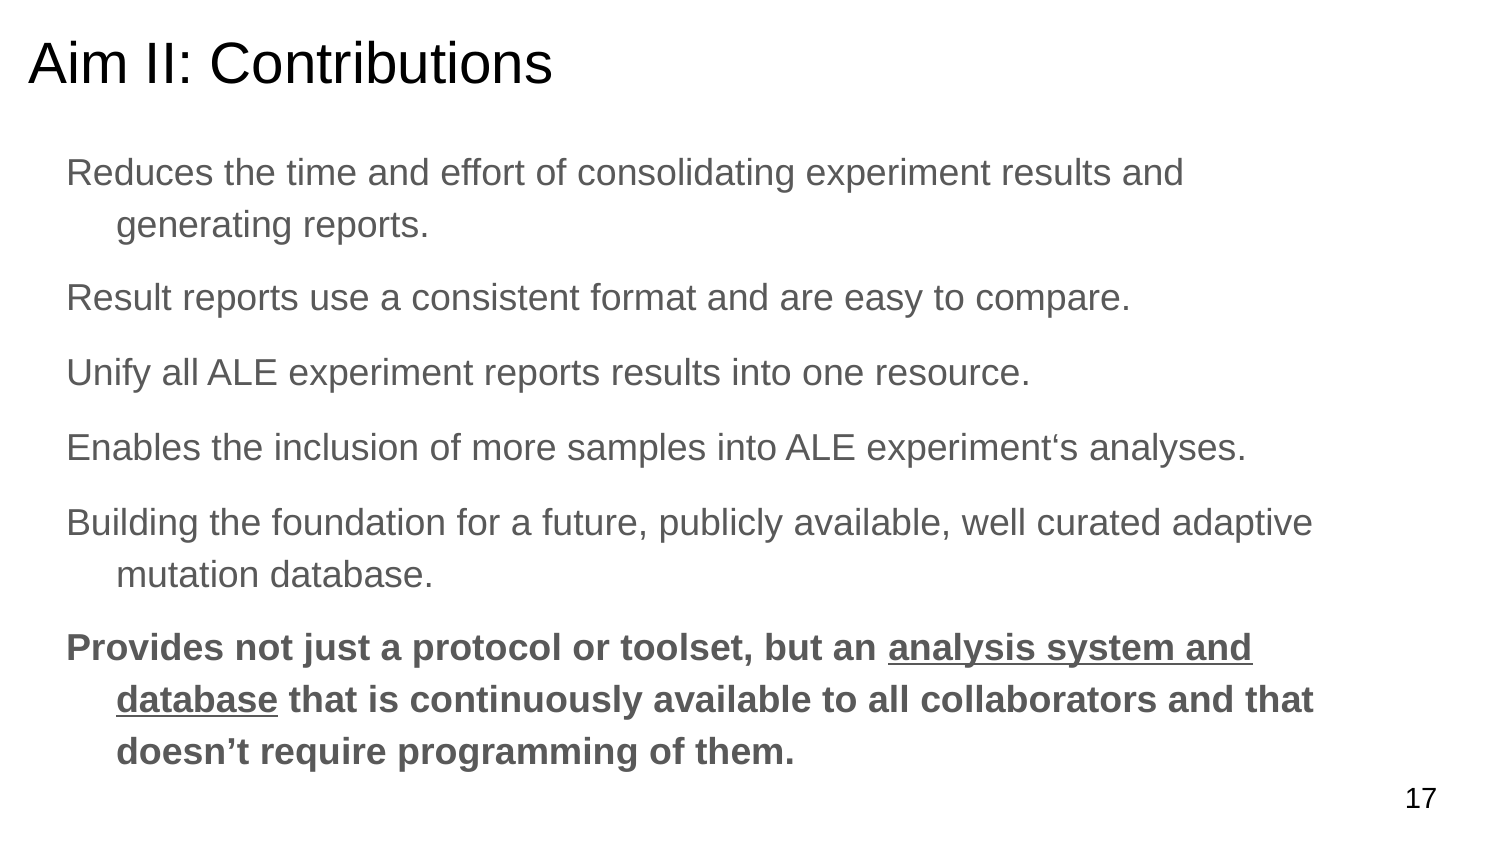

# Aim II: Contributions
Reduces the time and effort of consolidating experiment results and generating reports.

Result reports use a consistent format and are easy to compare.
Unify all ALE experiment reports results into one resource.

Enables the inclusion of more samples into ALE experiment‘s analyses.

Building the foundation for a future, publicly available, well curated adaptive mutation database.
Provides not just a protocol or toolset, but an analysis system and database that is continuously available to all collaborators and that doesn’t require programming of them.
17